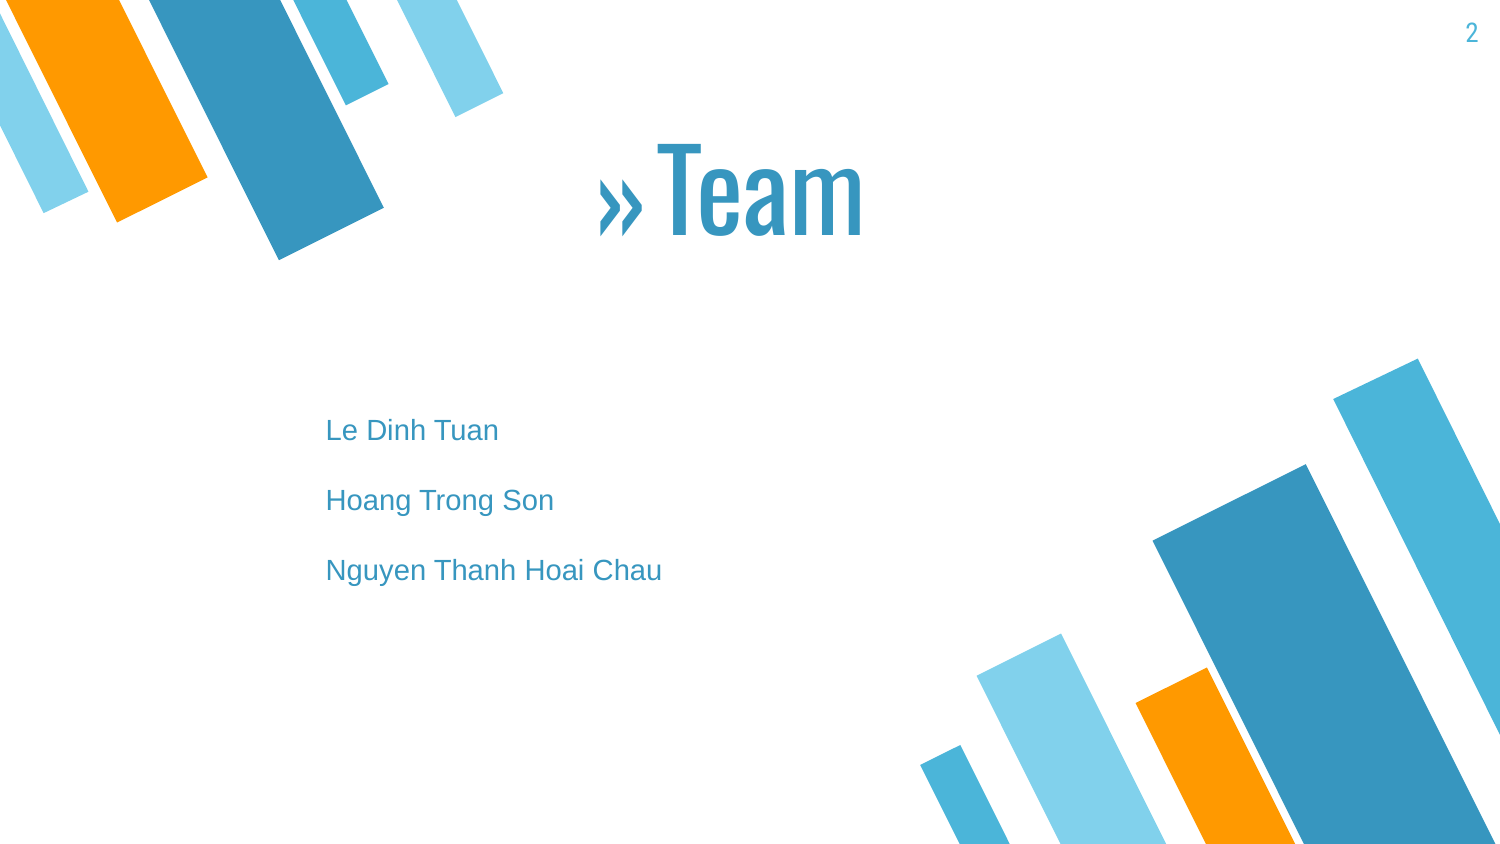

2
Team
Le Dinh Tuan

Hoang Trong Son

Nguyen Thanh Hoai Chau